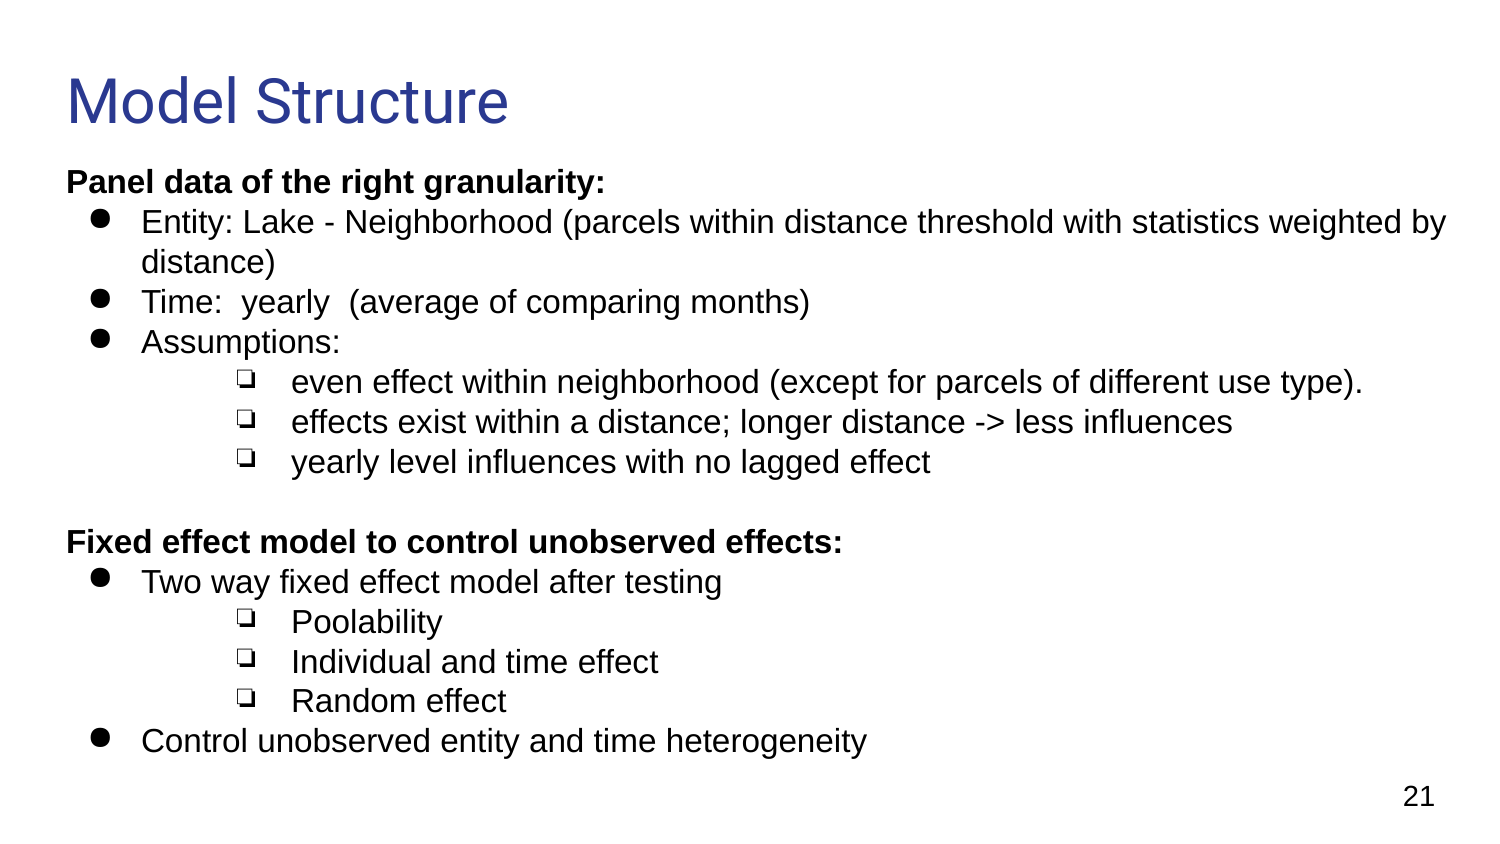

# Model Structure

Panel data of the right granularity:
Entity: Lake - Neighborhood (parcels within distance threshold with statistics weighted by distance)
Time:  yearly  (average of comparing months)
Assumptions:
even effect within neighborhood (except for parcels of different use type).
effects exist within a distance; longer distance -> less influences
yearly level influences with no lagged effect

Fixed effect model to control unobserved effects:
Two way fixed effect model after testing
Poolability
Individual and time effect
Random effect
Control unobserved entity and time heterogeneity

21